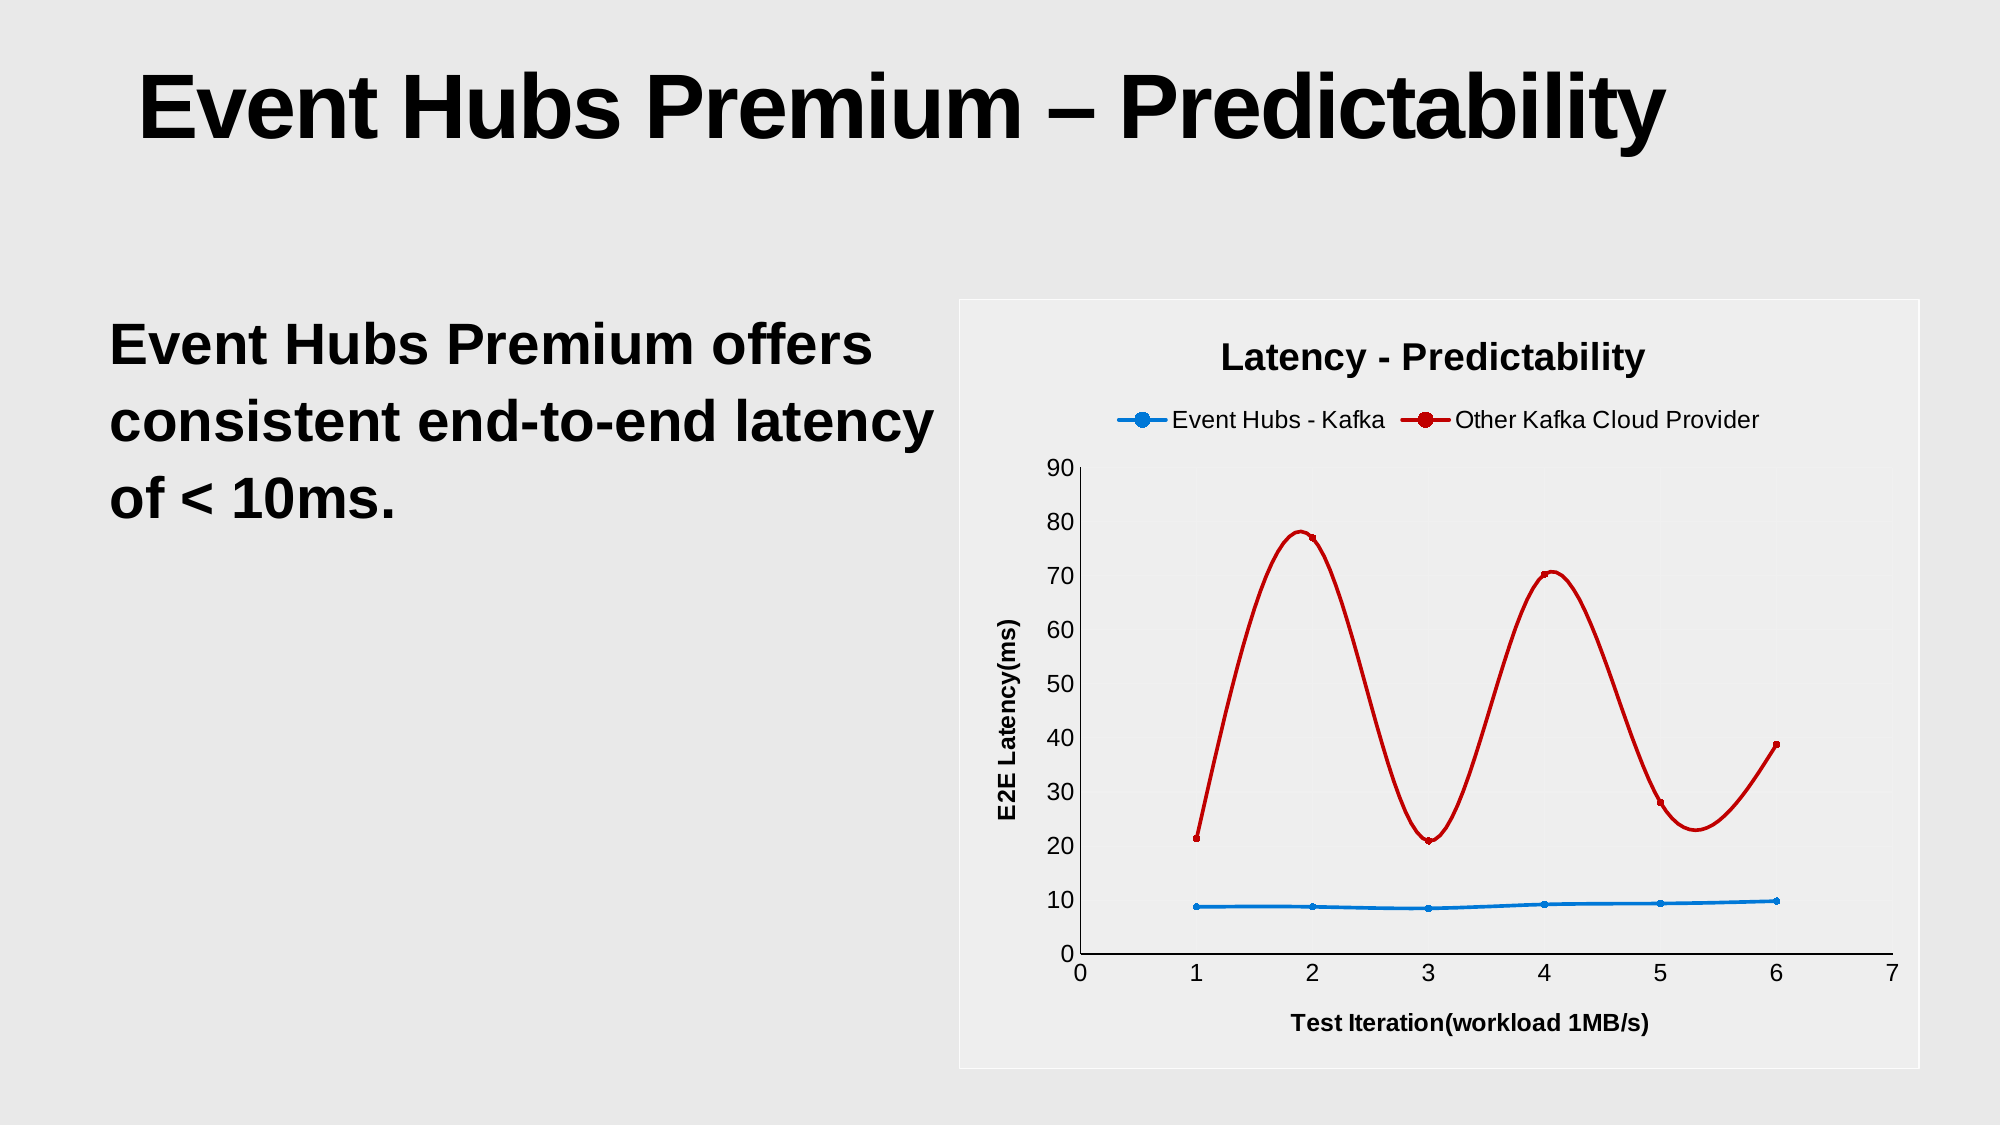

# Event Hubs Premium – Predictability

### Chart: Latency - Predictability

| Category |  |  |
|---|---|---|
Event Hubs Premium offers consistent end-to-end latency of < 10ms.